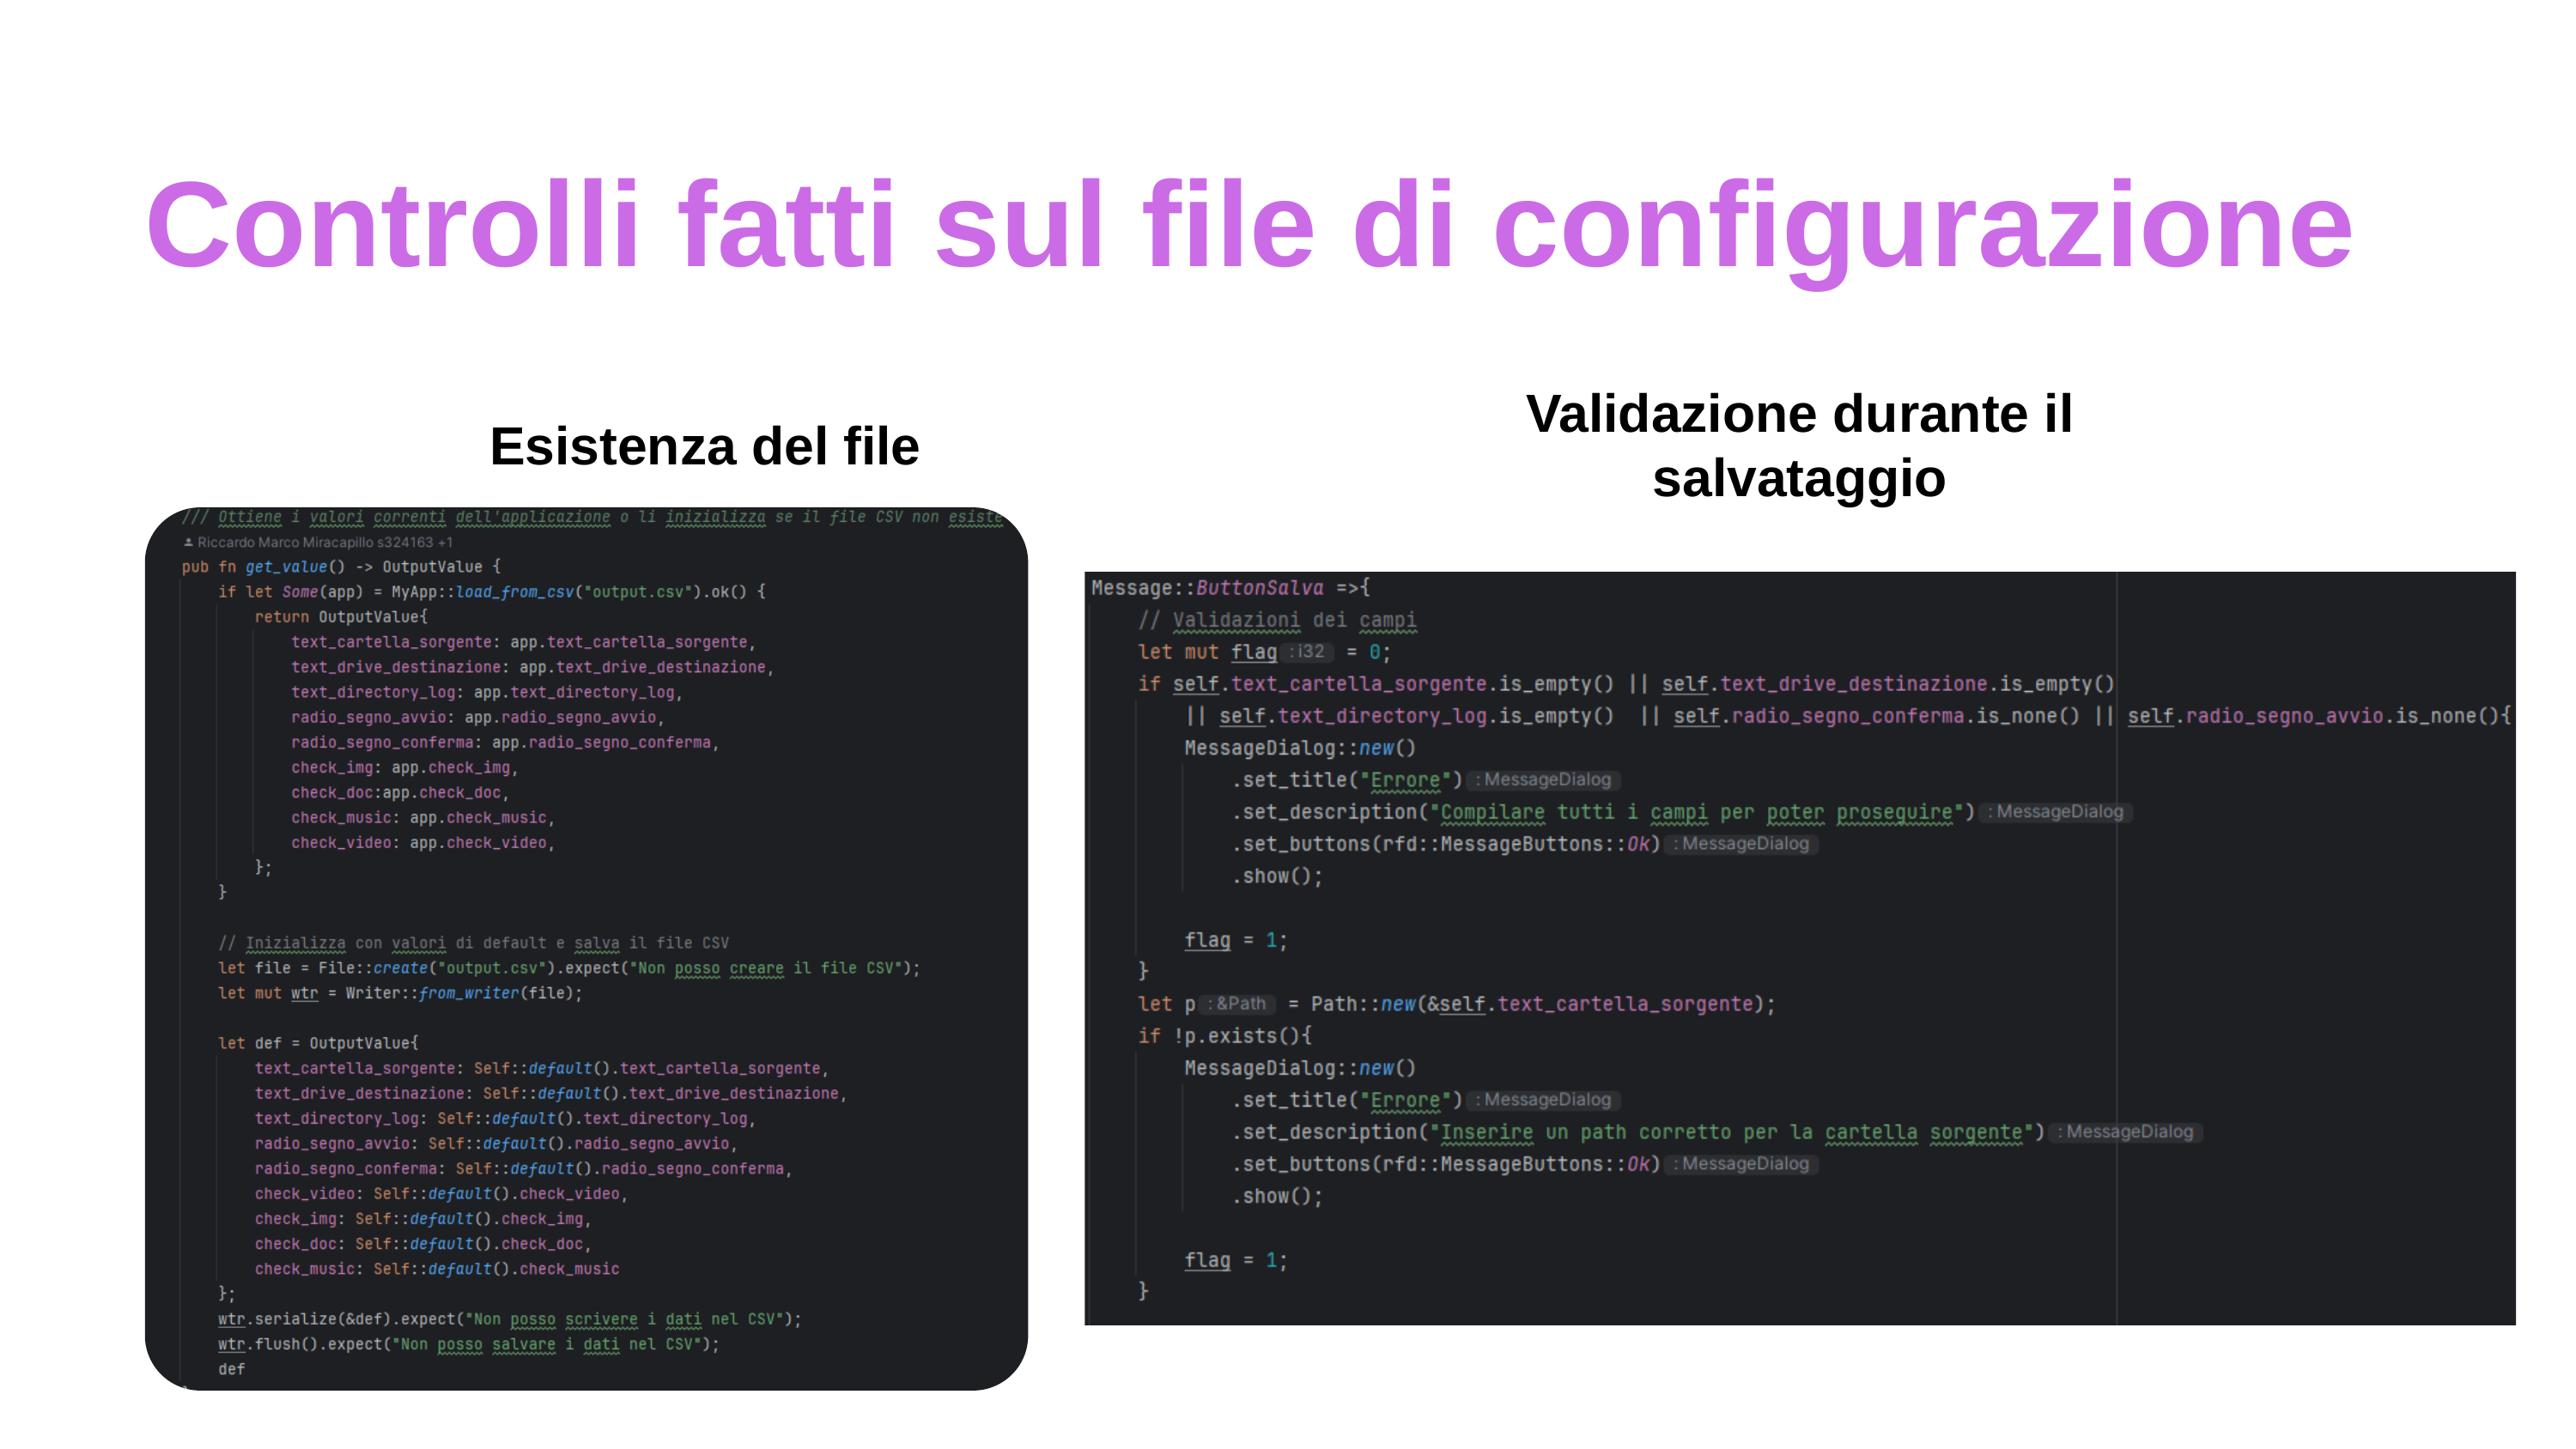

Controlli fatti sul file di configurazione
Validazione durante il salvataggio
Esistenza del file